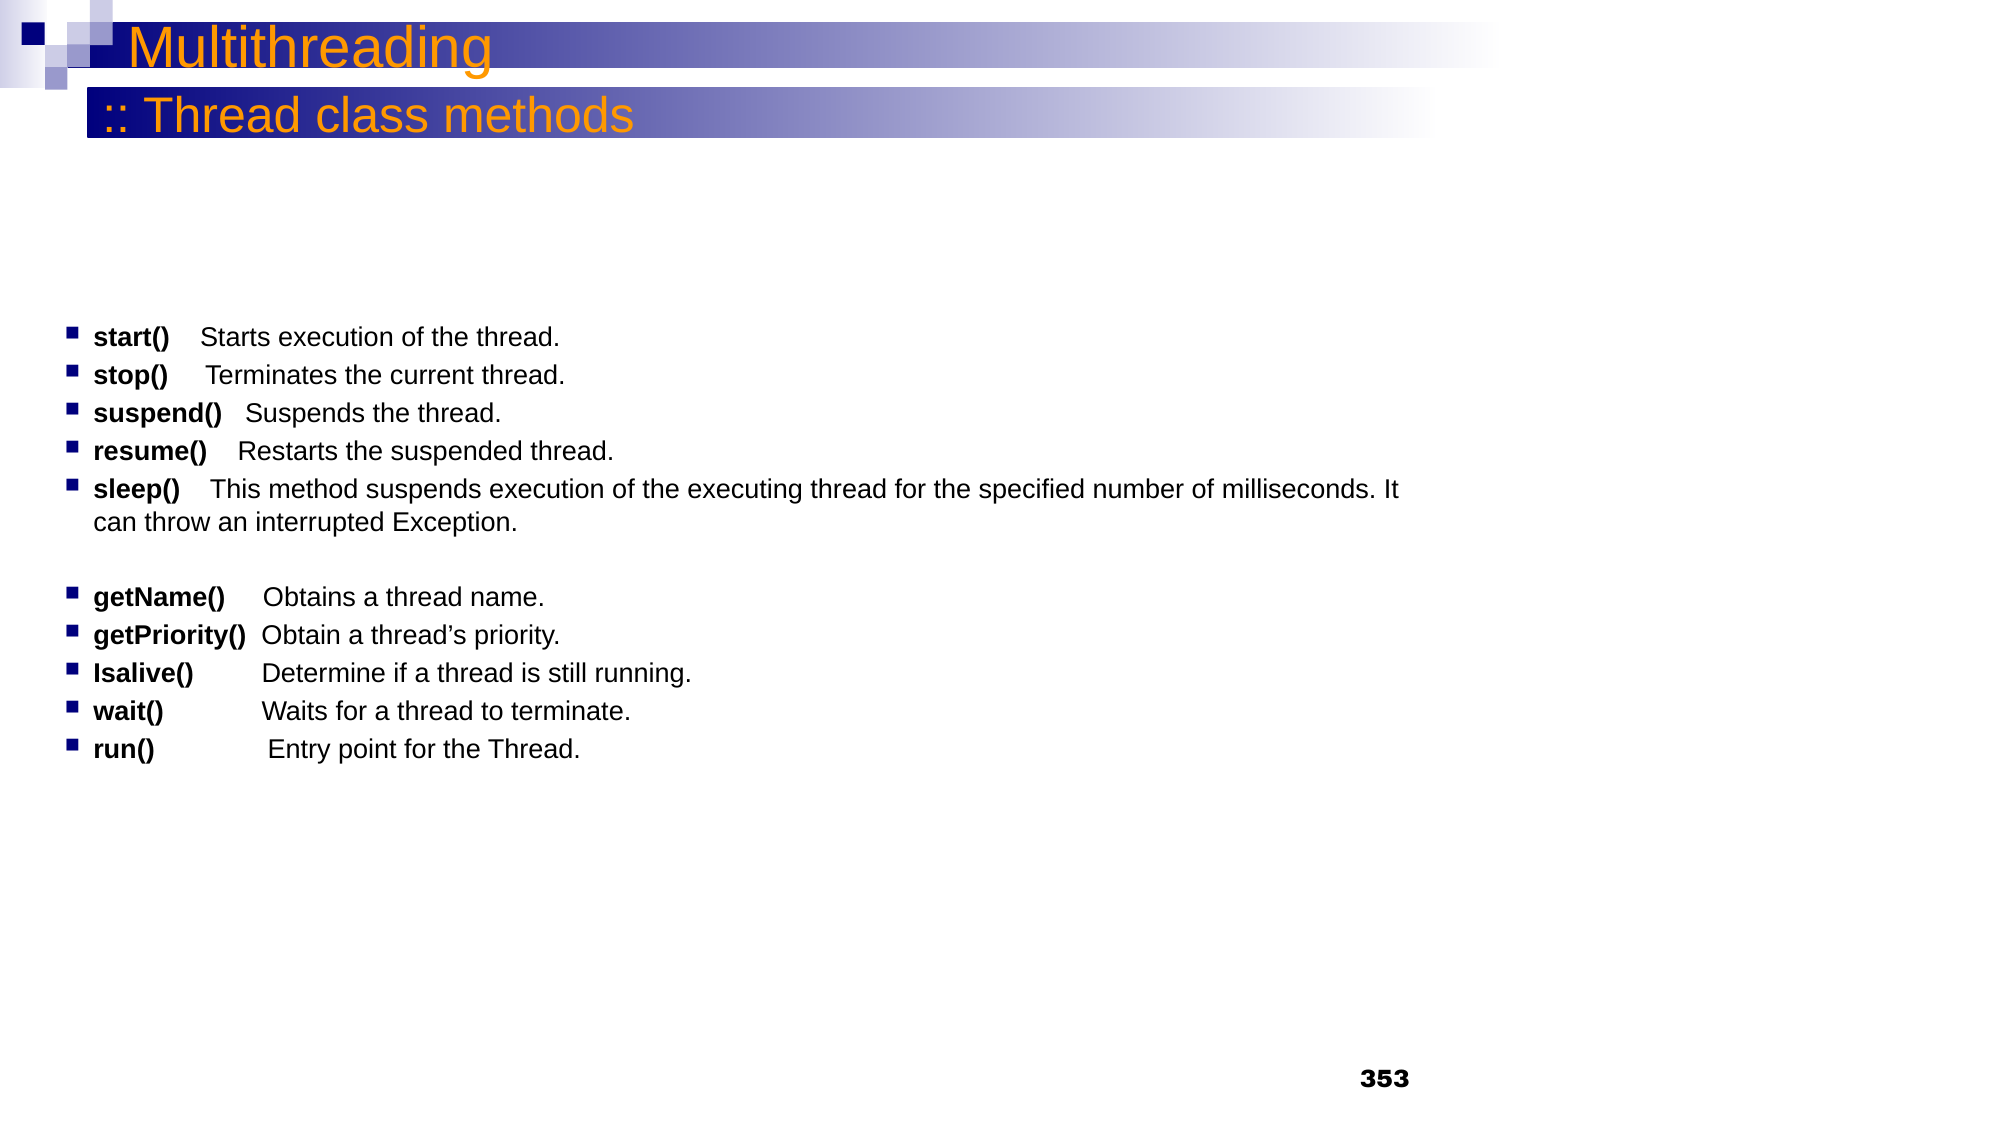

Multithreading
:: Thread class methods
start()    Starts execution of the thread.
stop()     Terminates the current thread.
suspend()   Suspends the thread.
resume()    Restarts the suspended thread.
sleep()    This method suspends execution of the executing thread for the specified number of milliseconds. It can throw an interrupted Exception.

getName()     Obtains a thread name.
getPriority()  Obtain a thread’s priority.
Isalive()         Determine if a thread is still running.
wait()             Waits for a thread to terminate.
run()               Entry point for the Thread.

353